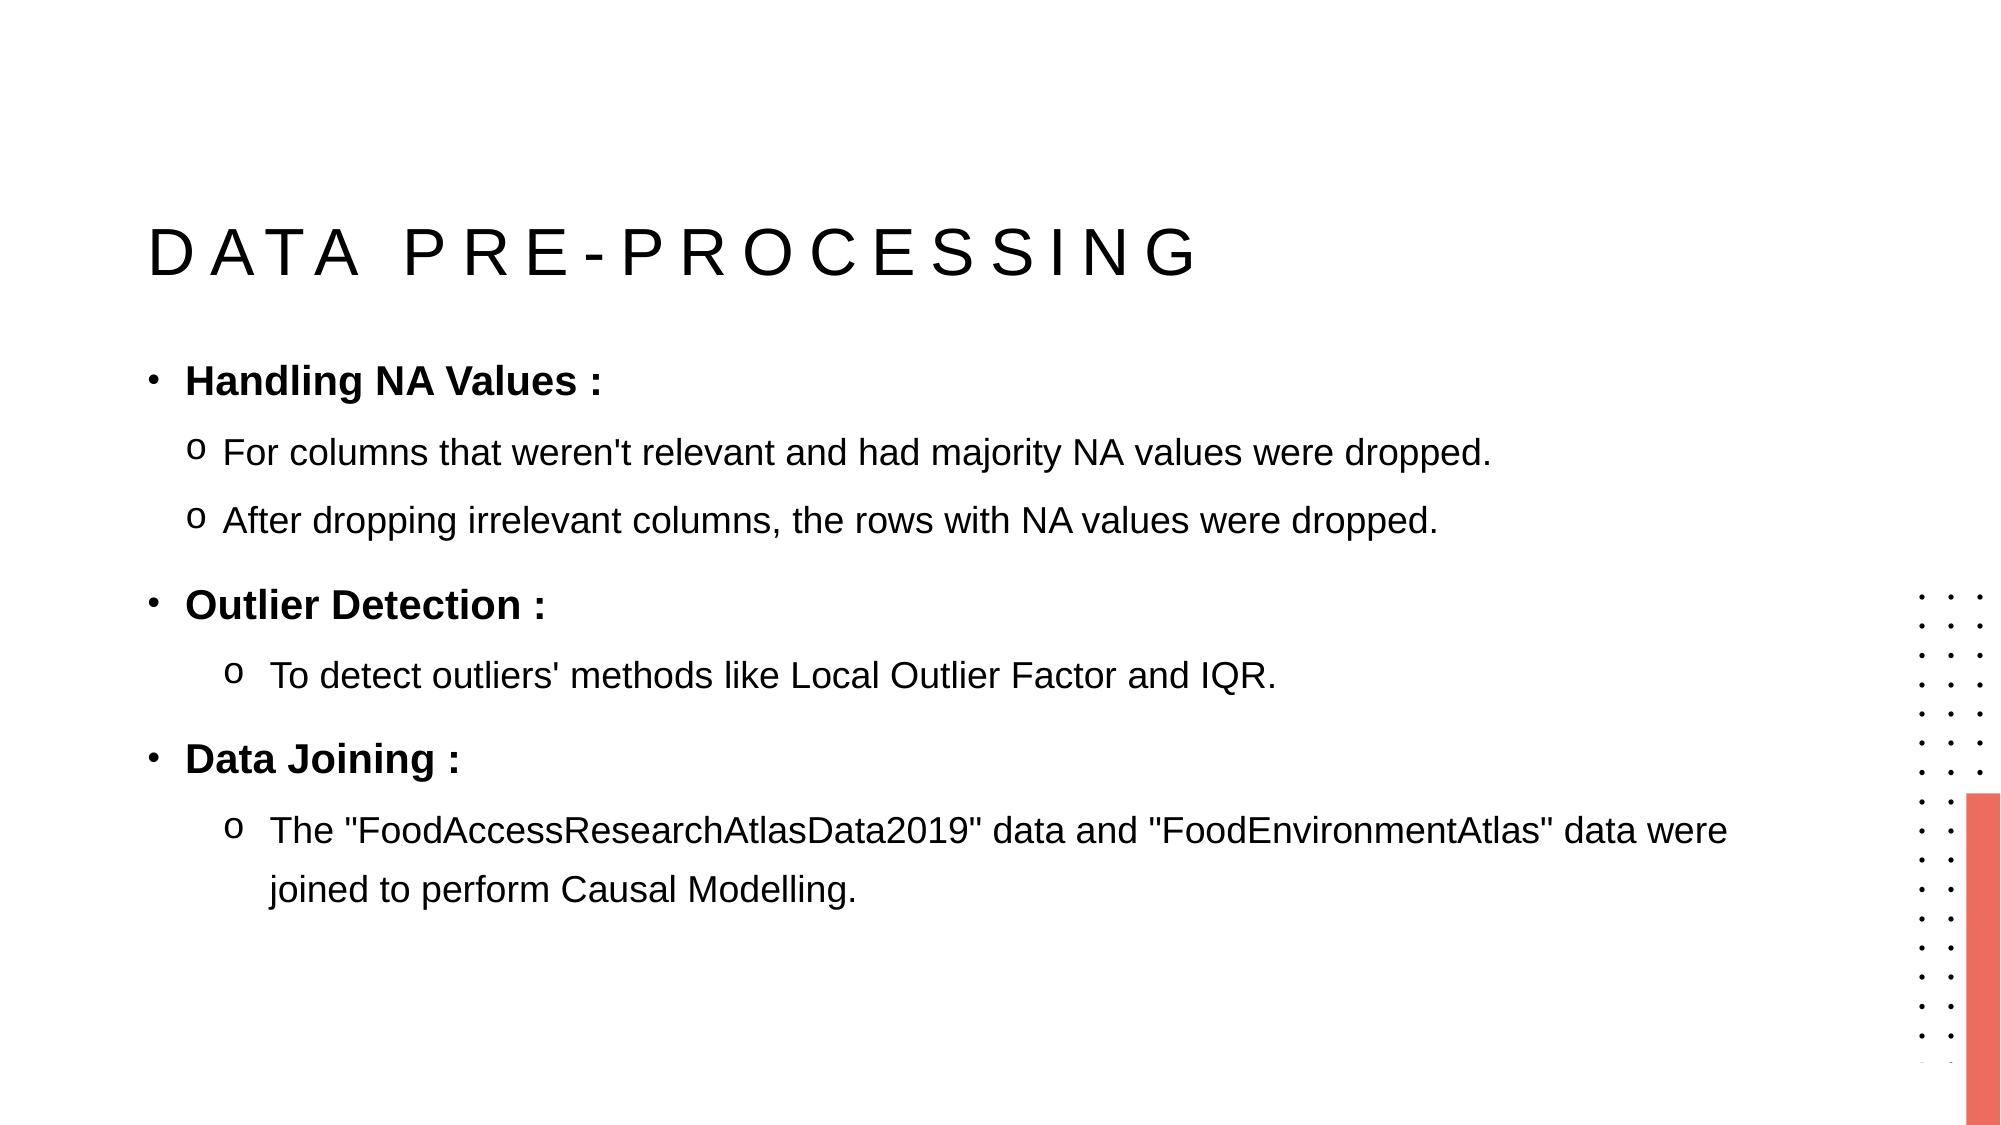

# DATA PRE-PROCESSING
Handling NA Values :
For columns that weren't relevant and had majority NA values were dropped.
After dropping irrelevant columns, the rows with NA values were dropped.
Outlier Detection :
To detect outliers' methods like Local Outlier Factor and IQR.
Data Joining :
The "FoodAccessResearchAtlasData2019" data and "FoodEnvironmentAtlas" data were joined to perform Causal Modelling.